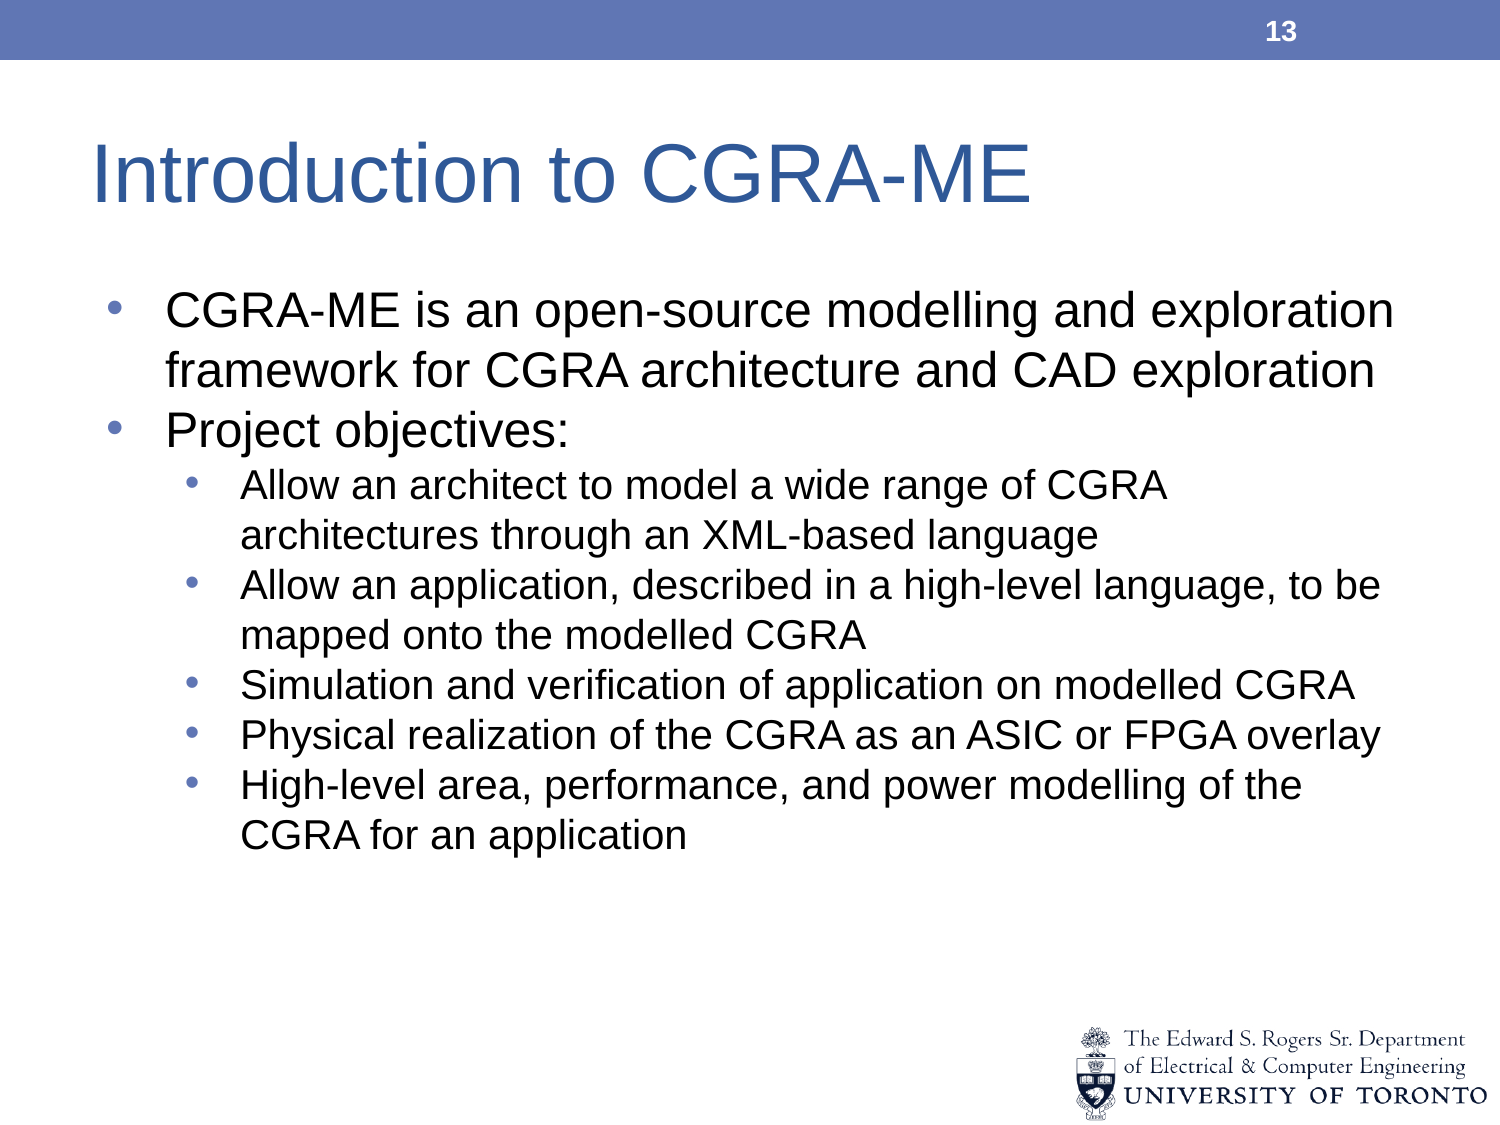

13
# Introduction to CGRA-ME
CGRA-ME is an open-source modelling and exploration framework for CGRA architecture and CAD exploration
Project objectives:
Allow an architect to model a wide range of CGRA architectures through an XML-based language
Allow an application, described in a high-level language, to be mapped onto the modelled CGRA
Simulation and verification of application on modelled CGRA
Physical realization of the CGRA as an ASIC or FPGA overlay
High-level area, performance, and power modelling of the CGRA for an application